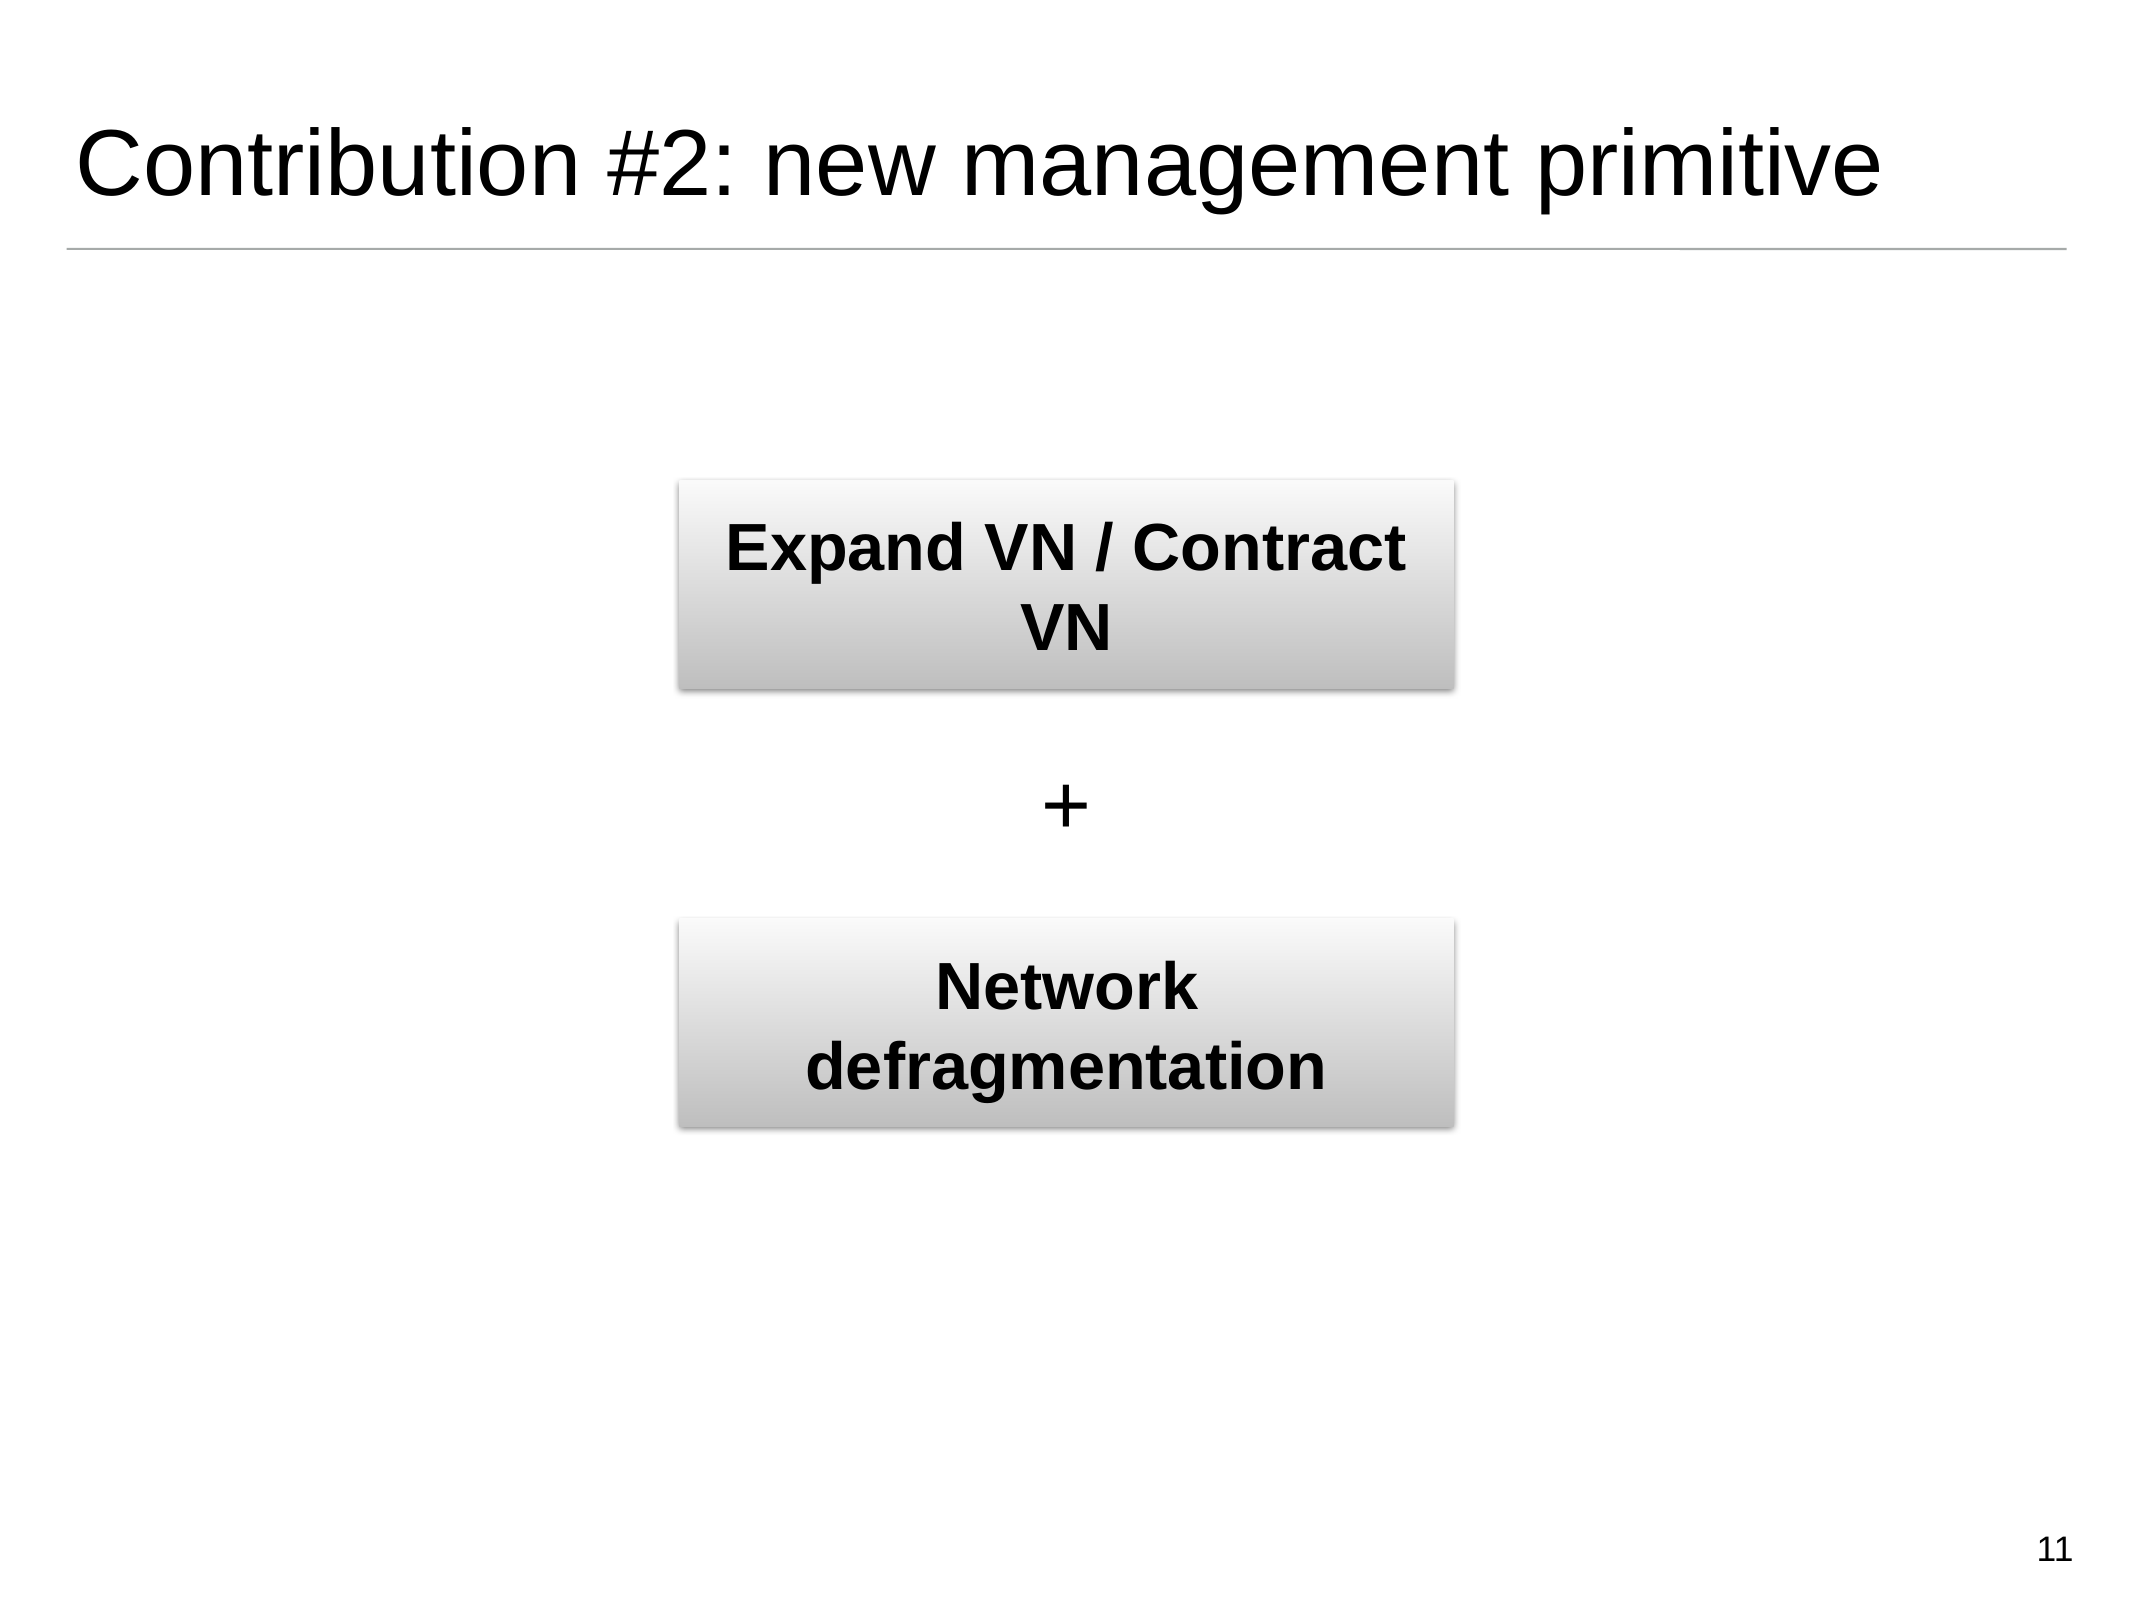

# Contribution #2: new management primitive
Expand VN / Contract VN
+
Network defragmentation
11